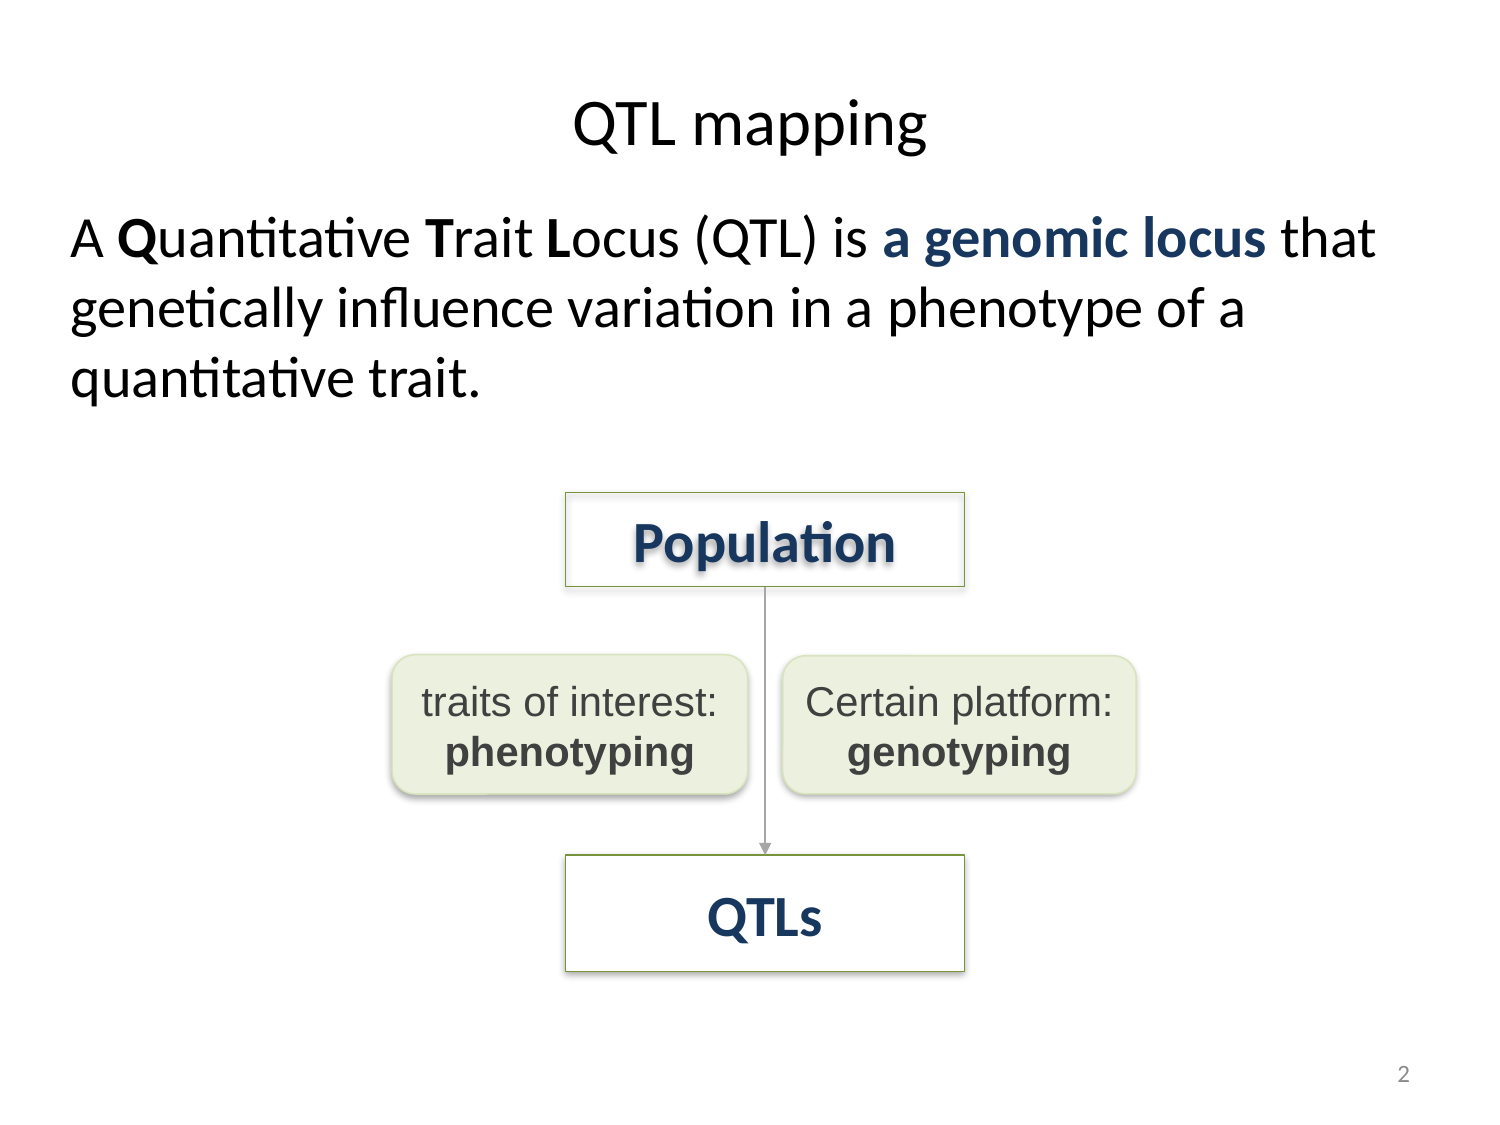

# QTL mapping
A Quantitative Trait Locus (QTL) is a genomic locus that genetically influence variation in a phenotype of a quantitative trait.
Population
QTLs
traits of interest: phenotyping
Certain platform: genotyping
2